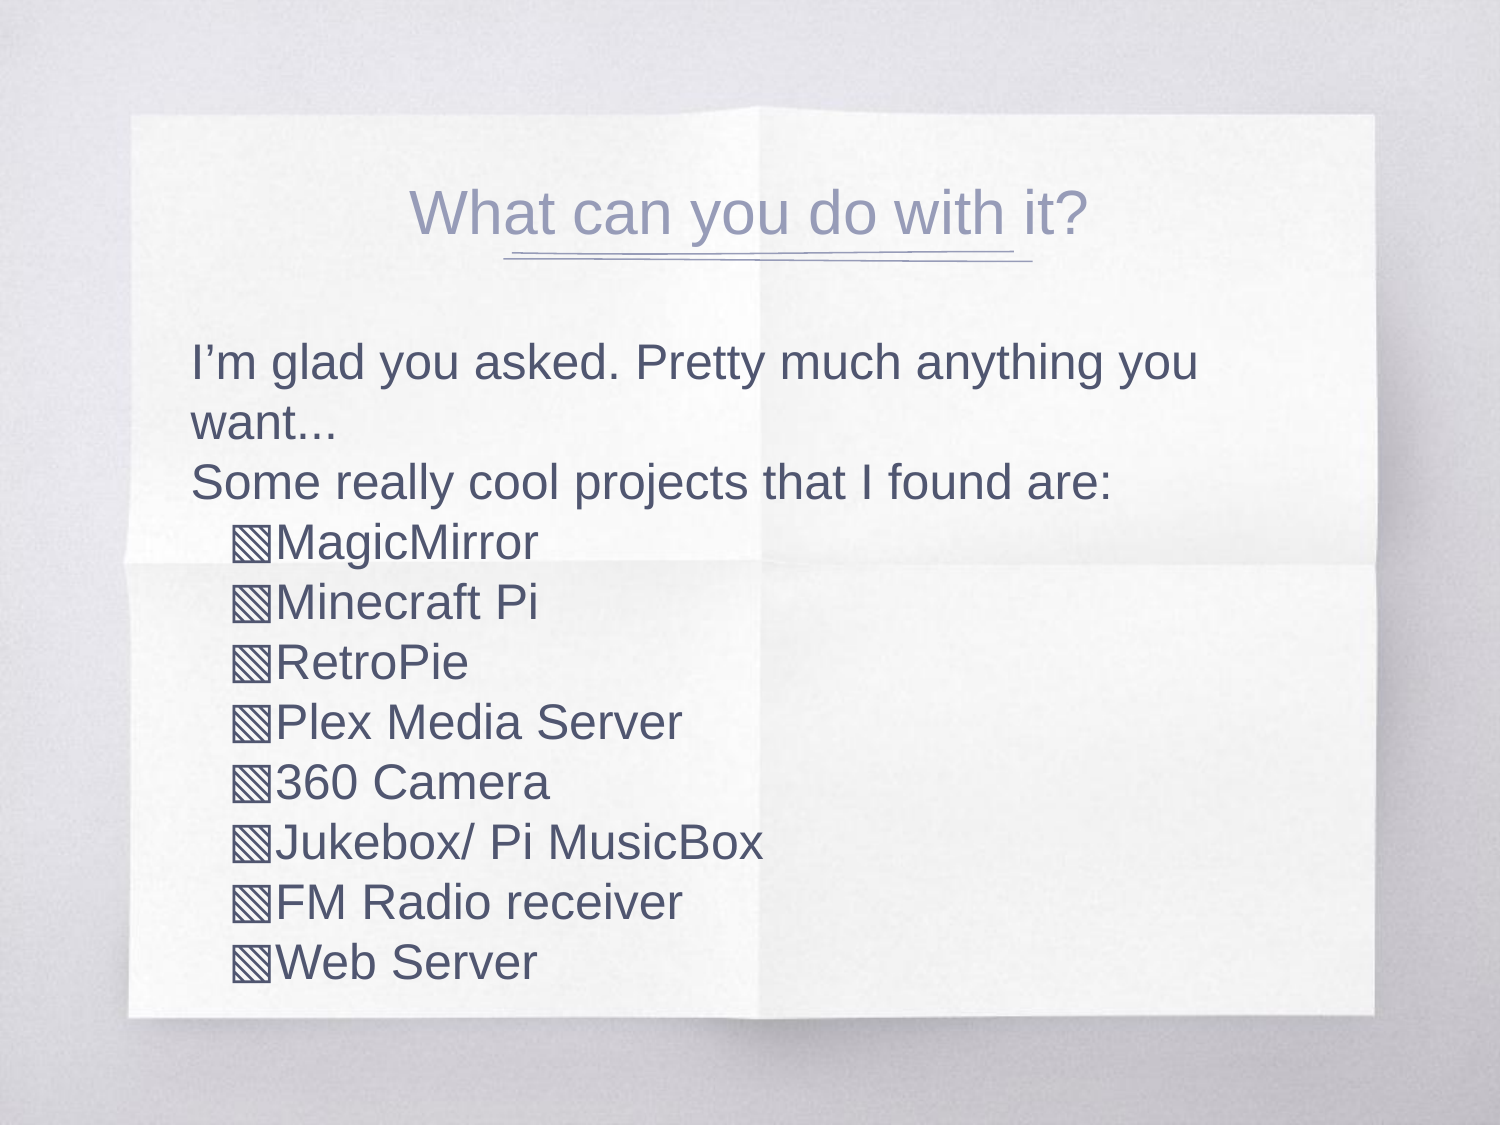

# What can you do with it?
I’m glad you asked. Pretty much anything you want...
Some really cool projects that I found are:
MagicMirror
Minecraft Pi
RetroPie
Plex Media Server
360 Camera
Jukebox/ Pi MusicBox
FM Radio receiver
Web Server